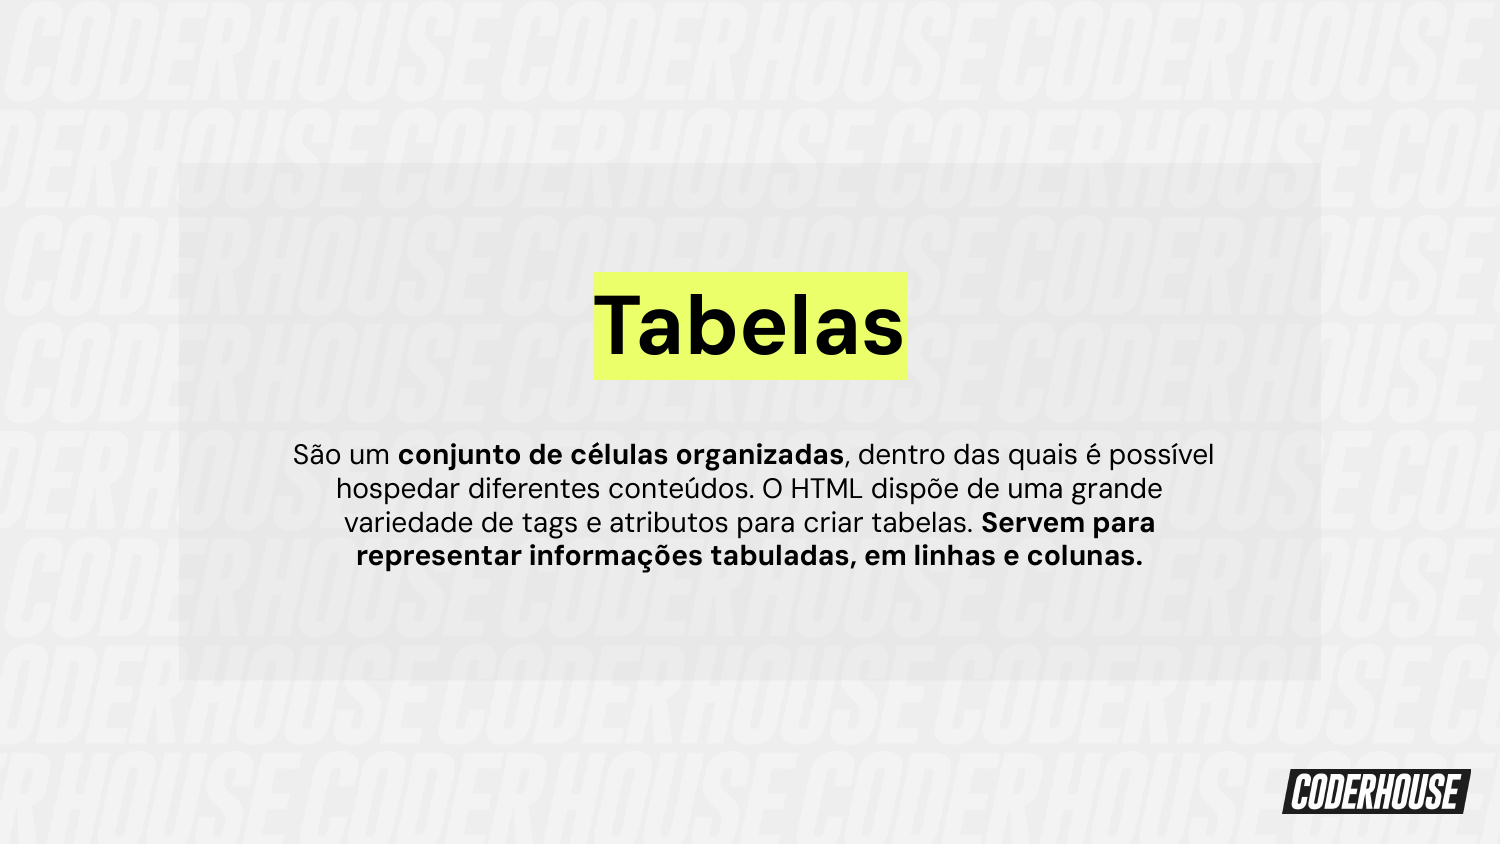

Tabelas
 São um conjunto de células organizadas, dentro das quais é possível hospedar diferentes conteúdos. O HTML dispõe de uma grande variedade de tags e atributos para criar tabelas. Servem para representar informações tabuladas, em linhas e colunas.